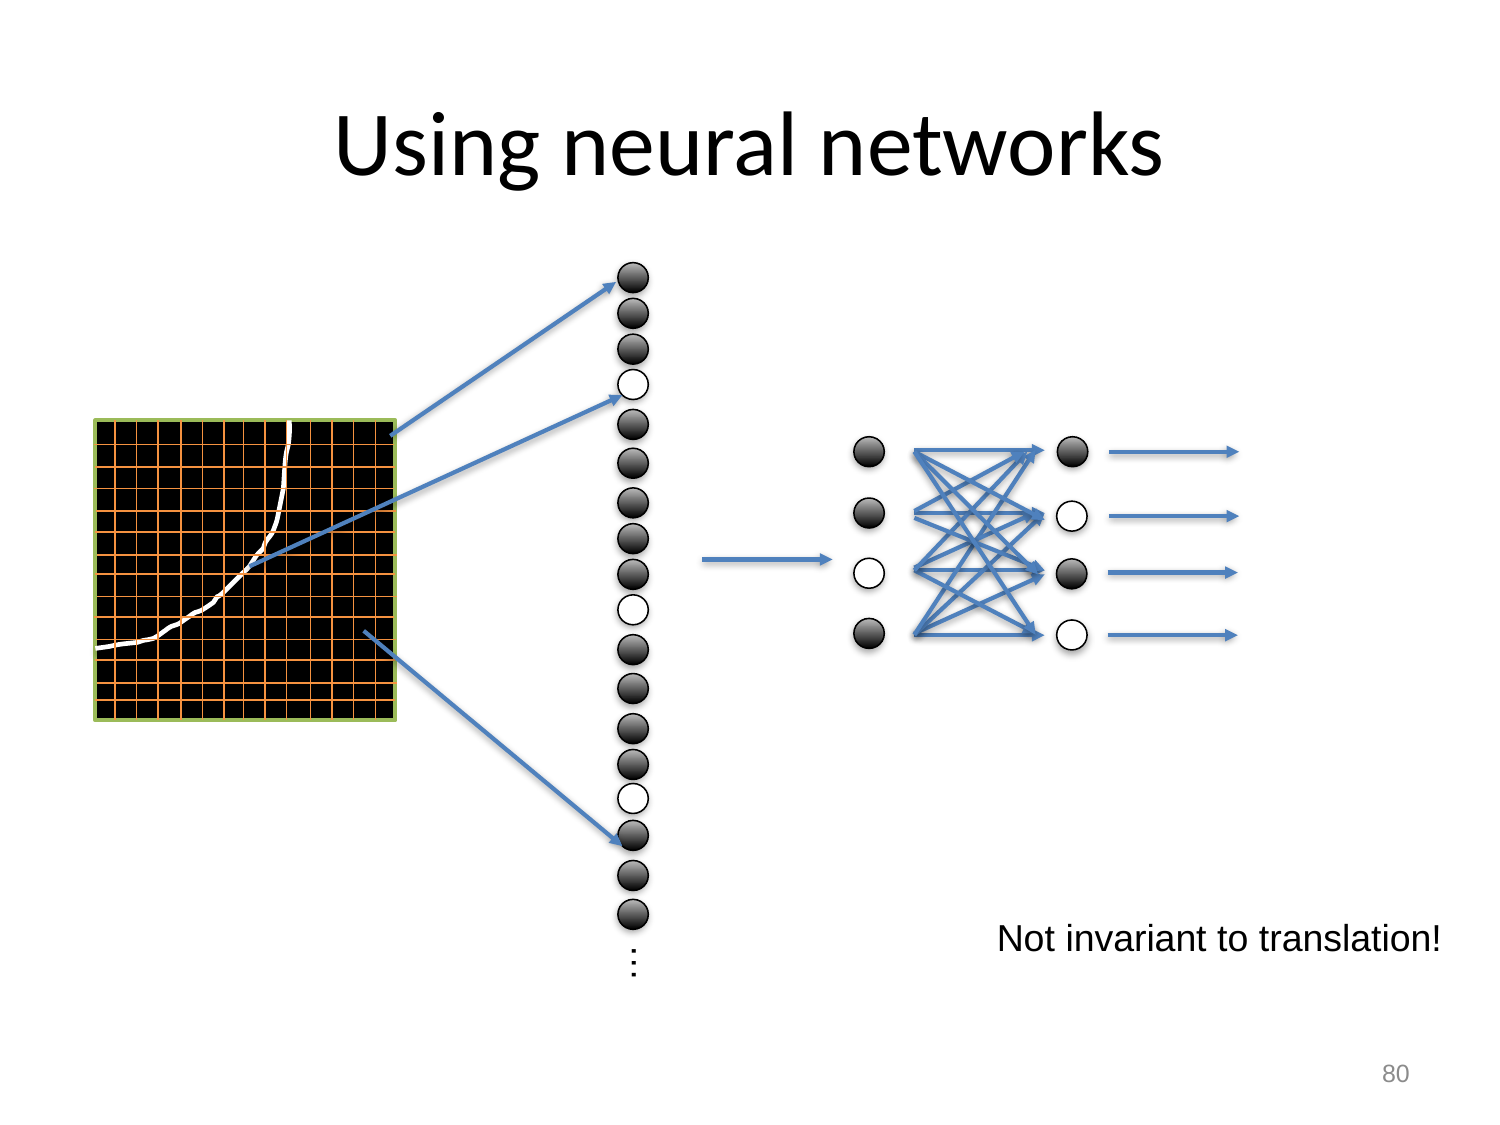

# Using neural networks

Not invariant to translation!
…
80